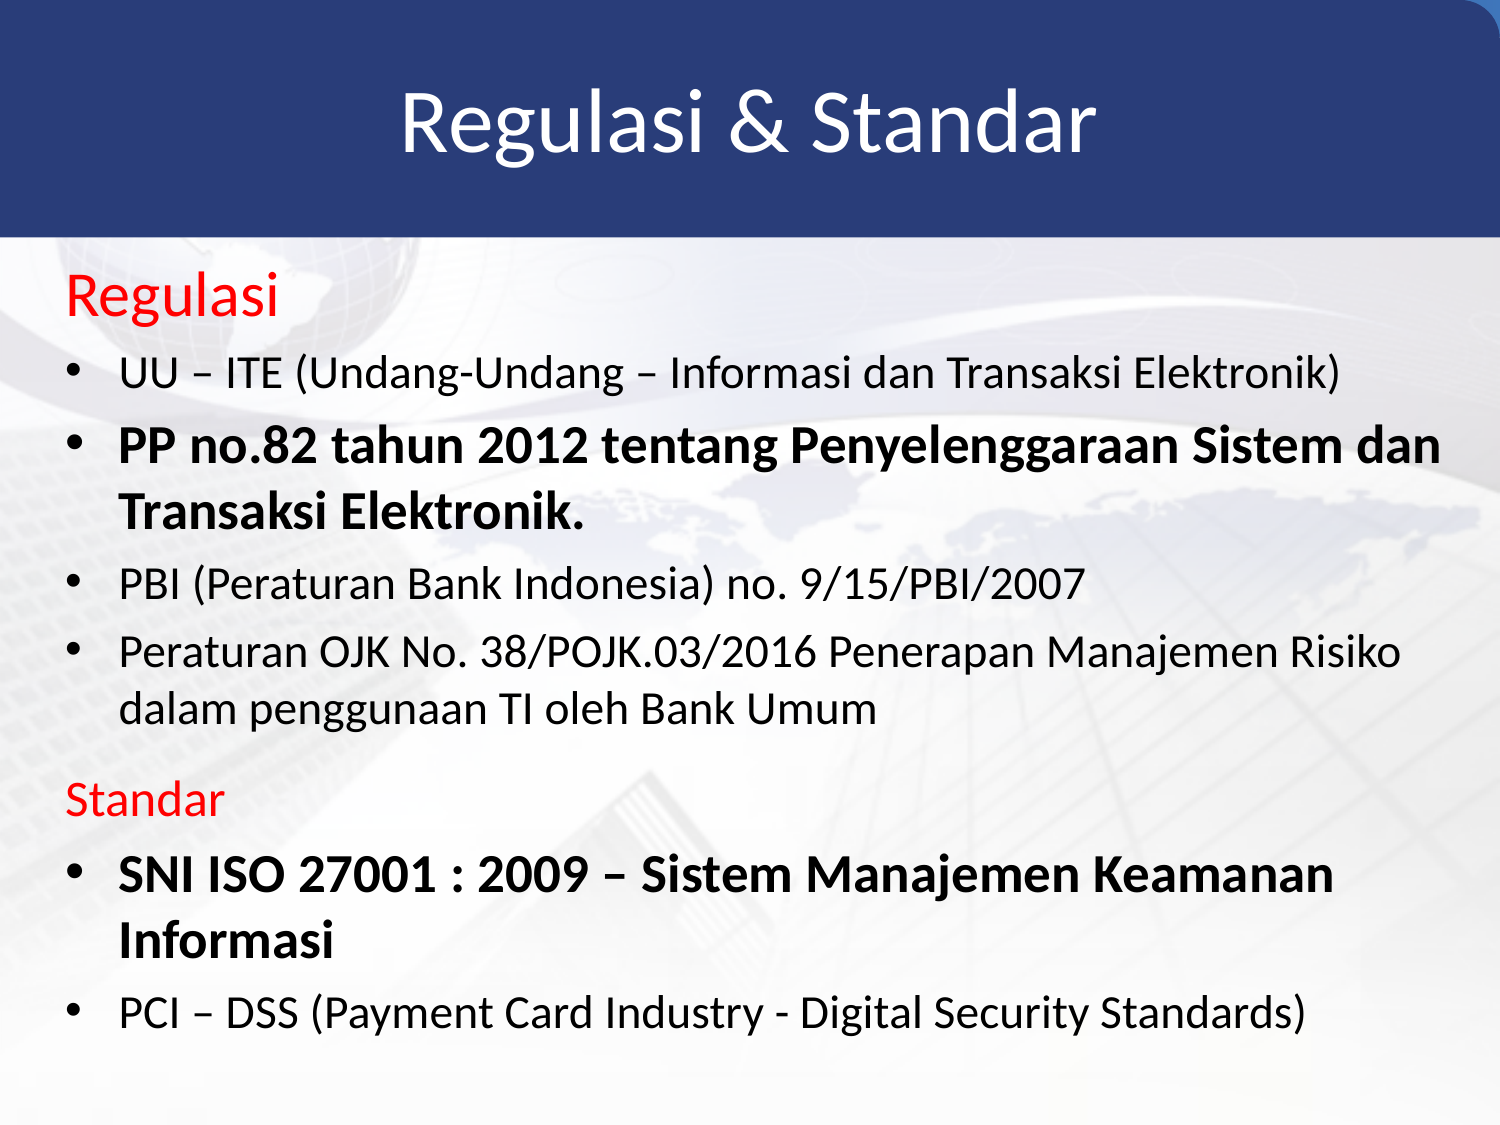

# Regulasi & Standar
Regulasi
UU – ITE (Undang-Undang – Informasi dan Transaksi Elektronik)
PP no.82 tahun 2012 tentang Penyelenggaraan Sistem dan Transaksi Elektronik.
PBI (Peraturan Bank Indonesia) no. 9/15/PBI/2007
Peraturan OJK No. 38/POJK.03/2016 Penerapan Manajemen Risiko dalam penggunaan TI oleh Bank Umum

Standar
SNI ISO 27001 : 2009 – Sistem Manajemen Keamanan Informasi
PCI – DSS (Payment Card Industry - Digital Security Standards)